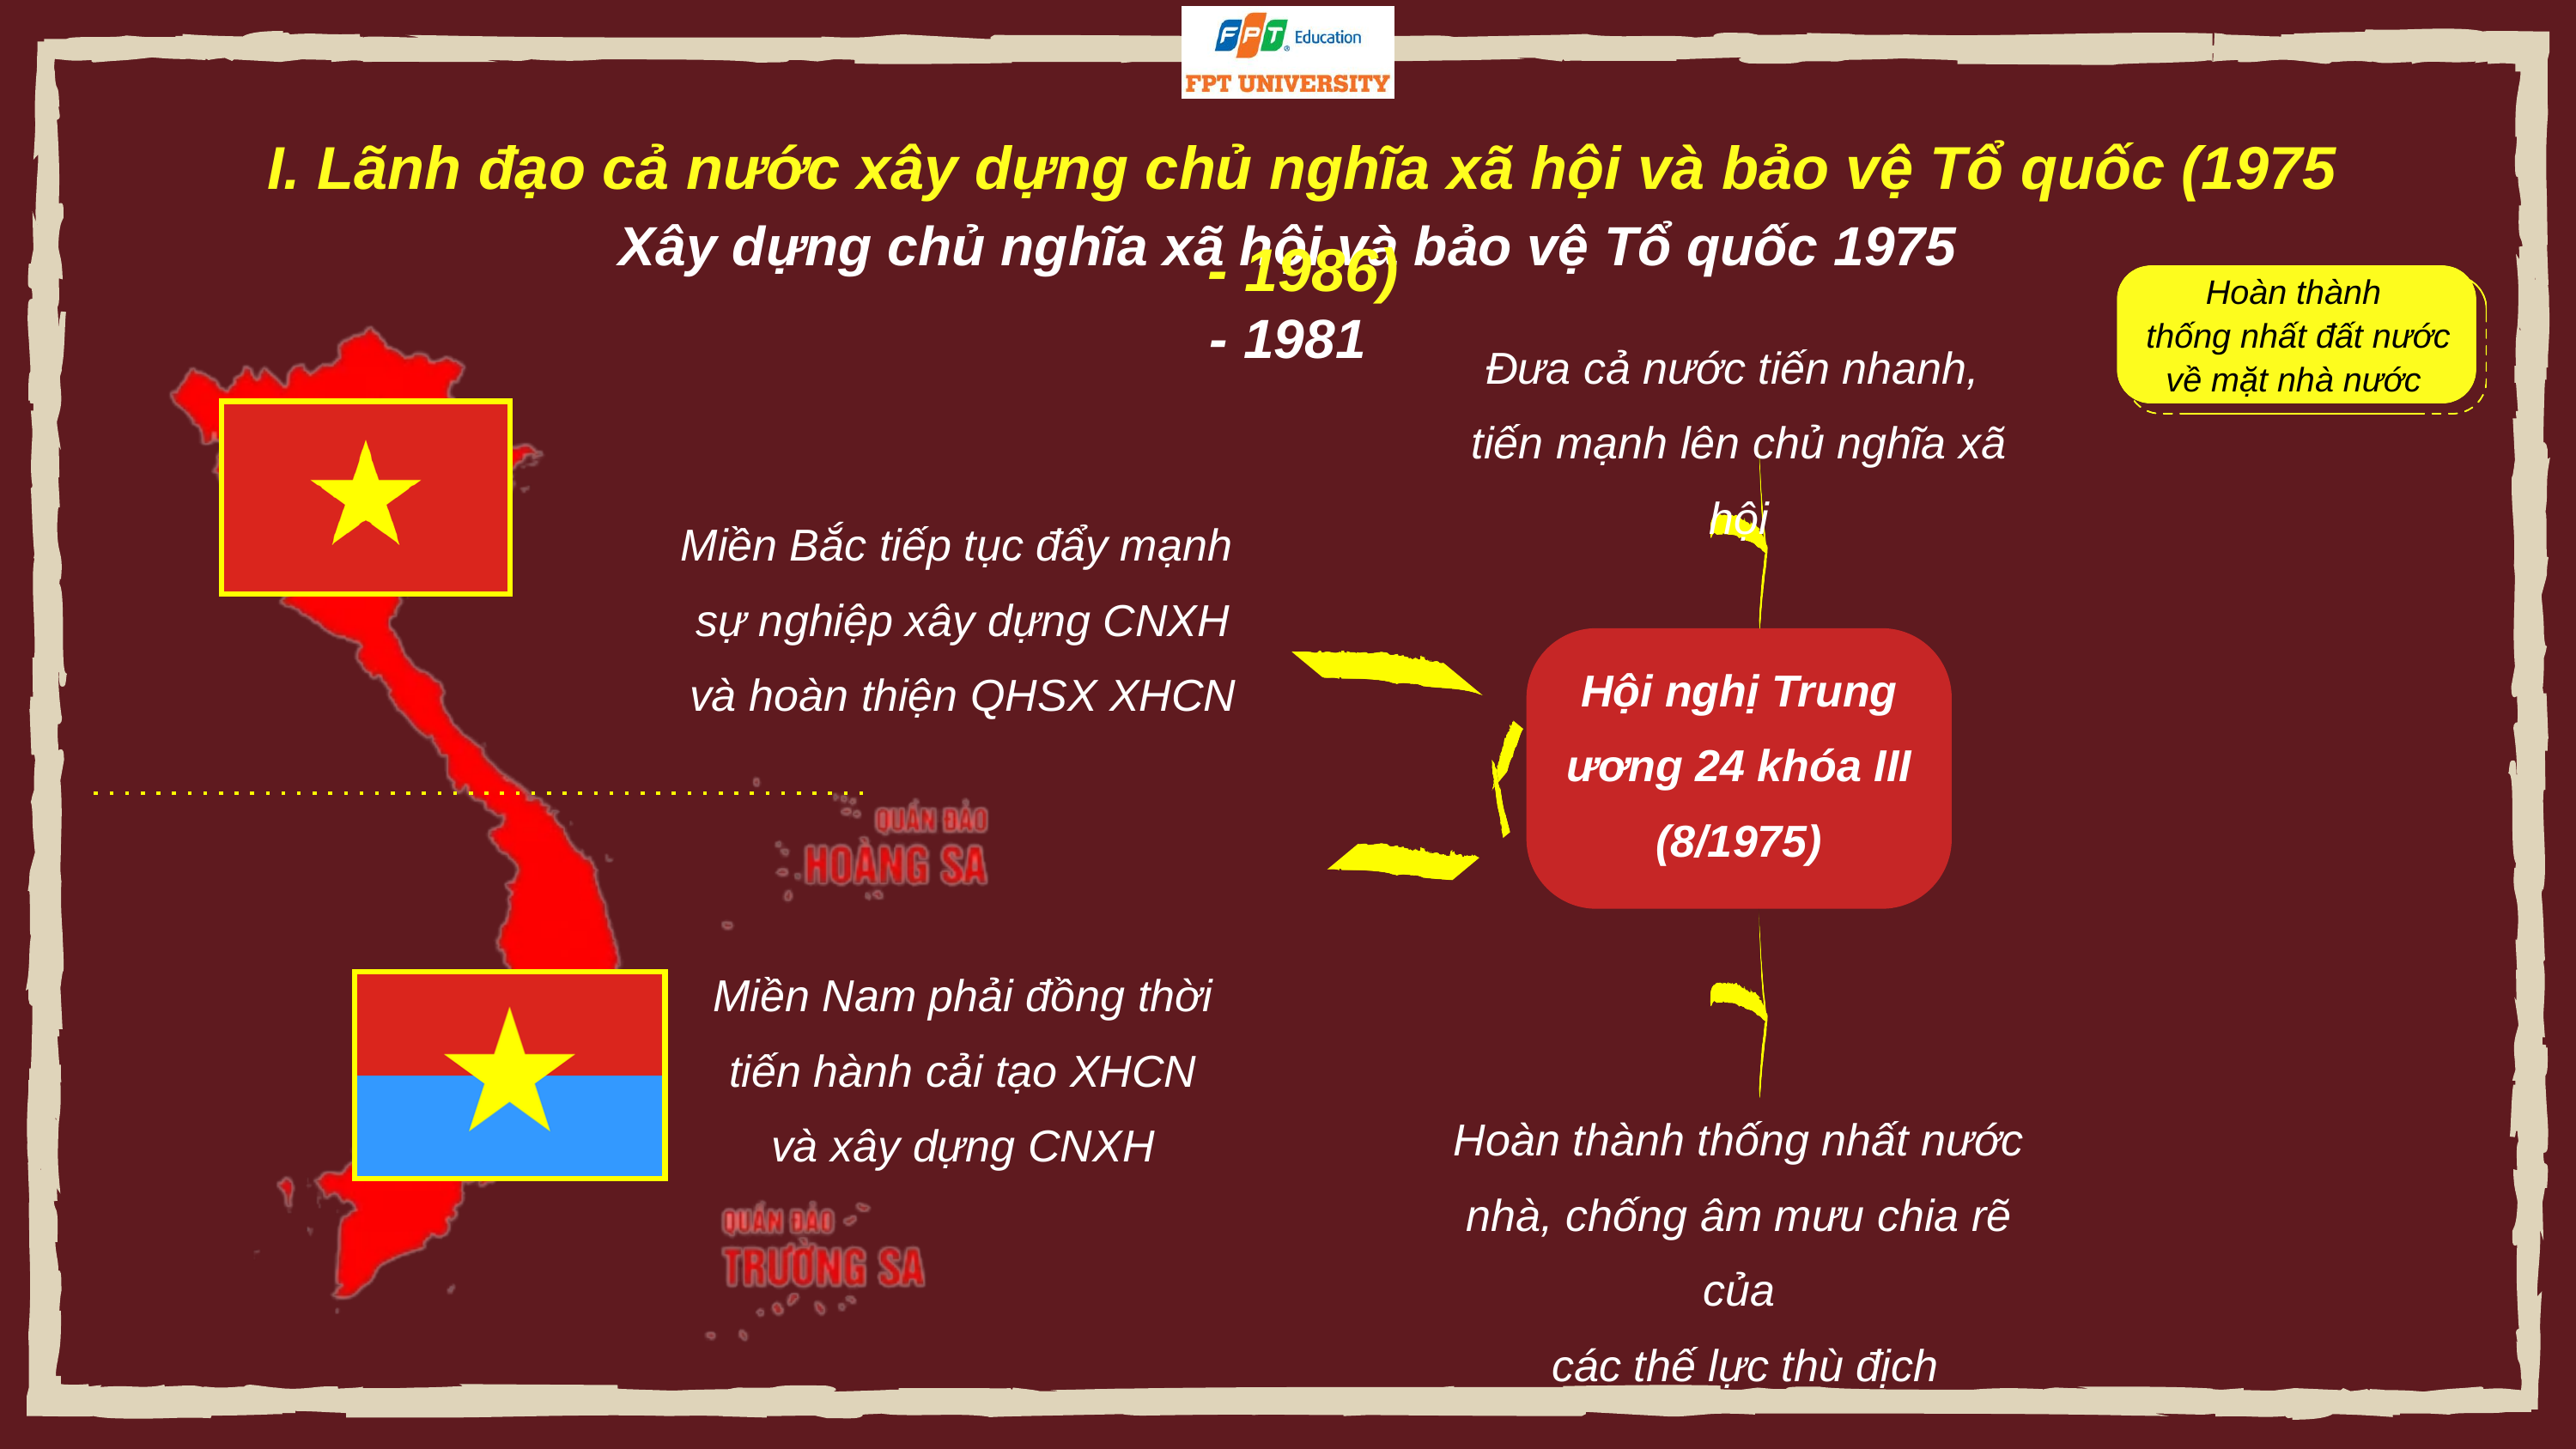

I. Lãnh đạo cả nước xây dựng chủ nghĩa xã hội và bảo vệ Tổ quốc (1975 - 1986)
Xây dựng chủ nghĩa xã hội và bảo vệ Tổ quốc 1975 - 1981

Hoàn thành
 thống nhất đất nước về mặt nhà nước
Đưa cả nước tiến nhanh,
tiến mạnh lên chủ nghĩa xã hội
Miền Bắc tiếp tục đẩy mạnh
sự nghiệp xây dựng CNXH và hoàn thiện QHSX XHCN

Hội nghị Trung ương 24 khóa III
(8/1975)

Miền Nam phải đồng thời
 tiến hành cải tạo XHCN
và xây dựng CNXH

Hoàn thành thống nhất nước nhà, chống âm mưu chia rẽ của
 các thế lực thù địch